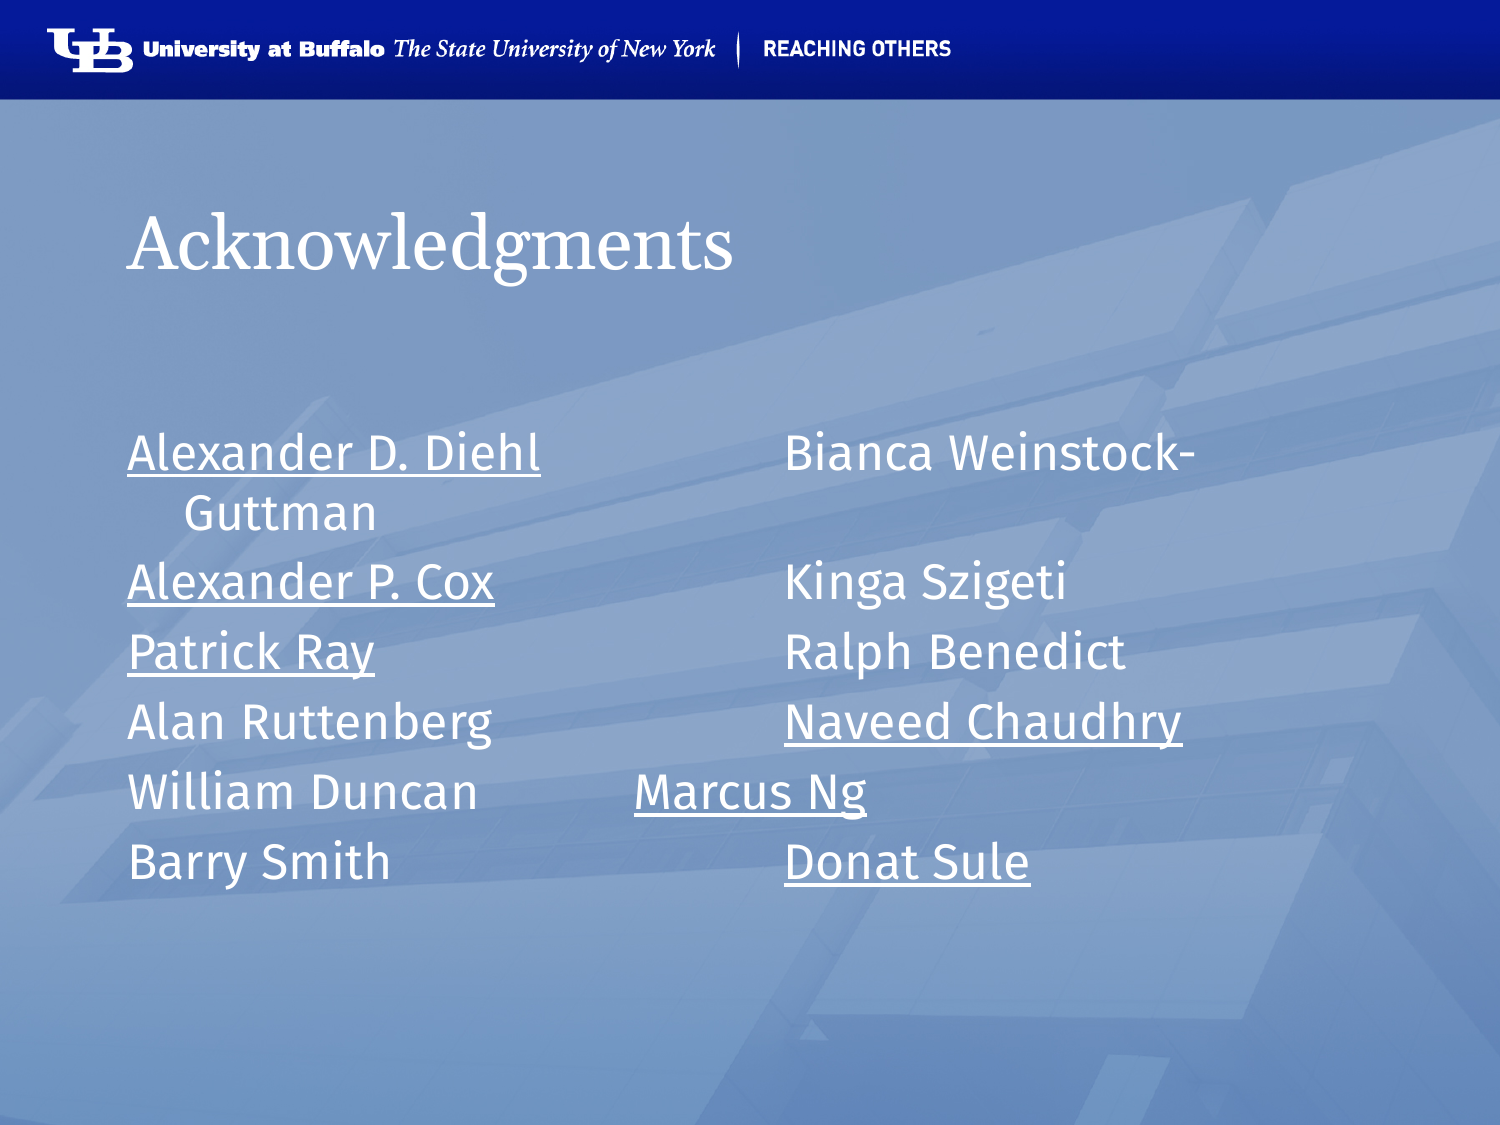

# Acknowledgments
Alexander D. Diehl		Bianca Weinstock-Guttman
Alexander P. Cox		Kinga Szigeti
Patrick Ray			Ralph Benedict
Alan Ruttenberg		Naveed Chaudhry
William Duncan		Marcus Ng
Barry Smith			Donat Sule